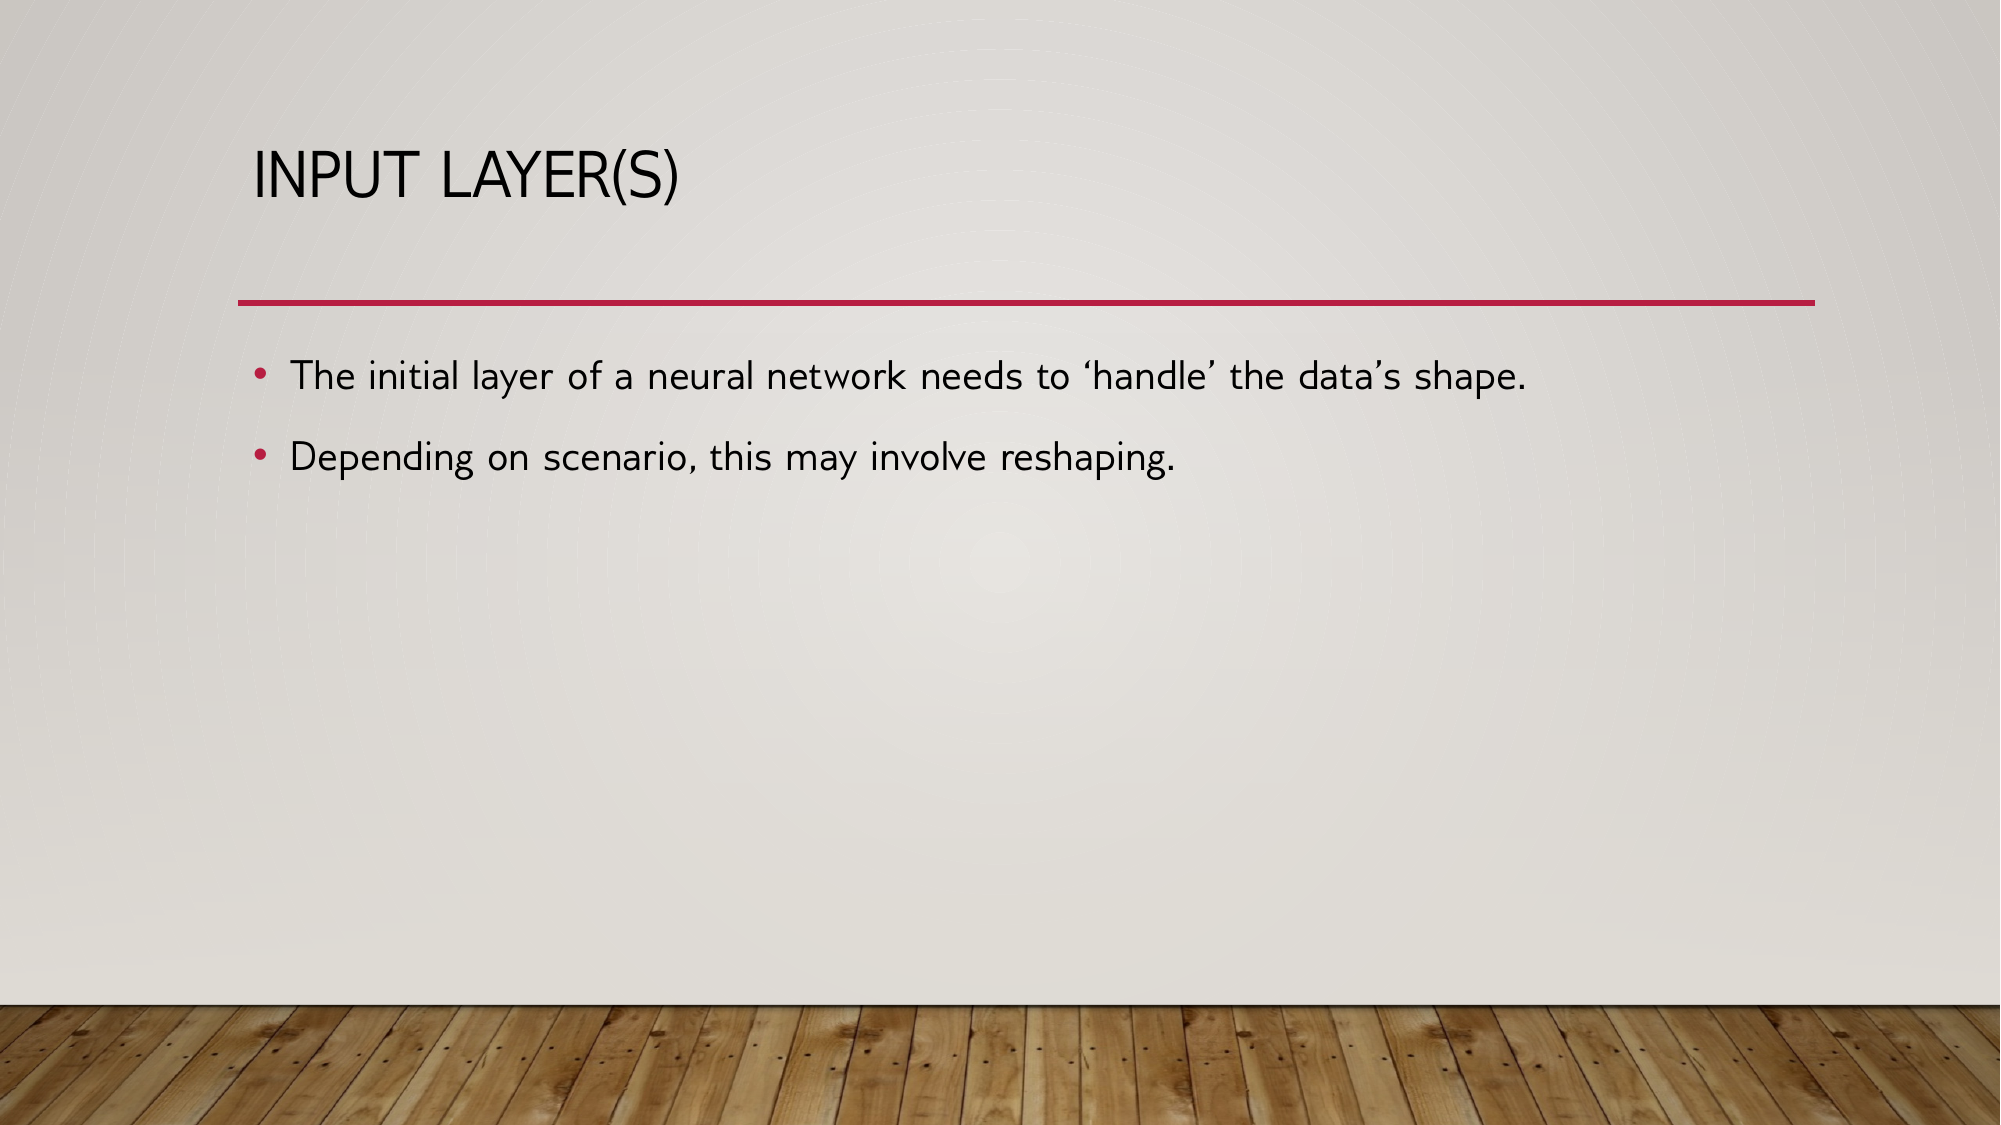

# Input Layer(s)
The initial layer of a neural network needs to ‘handle’ the data’s shape.
Depending on scenario, this may involve reshaping.